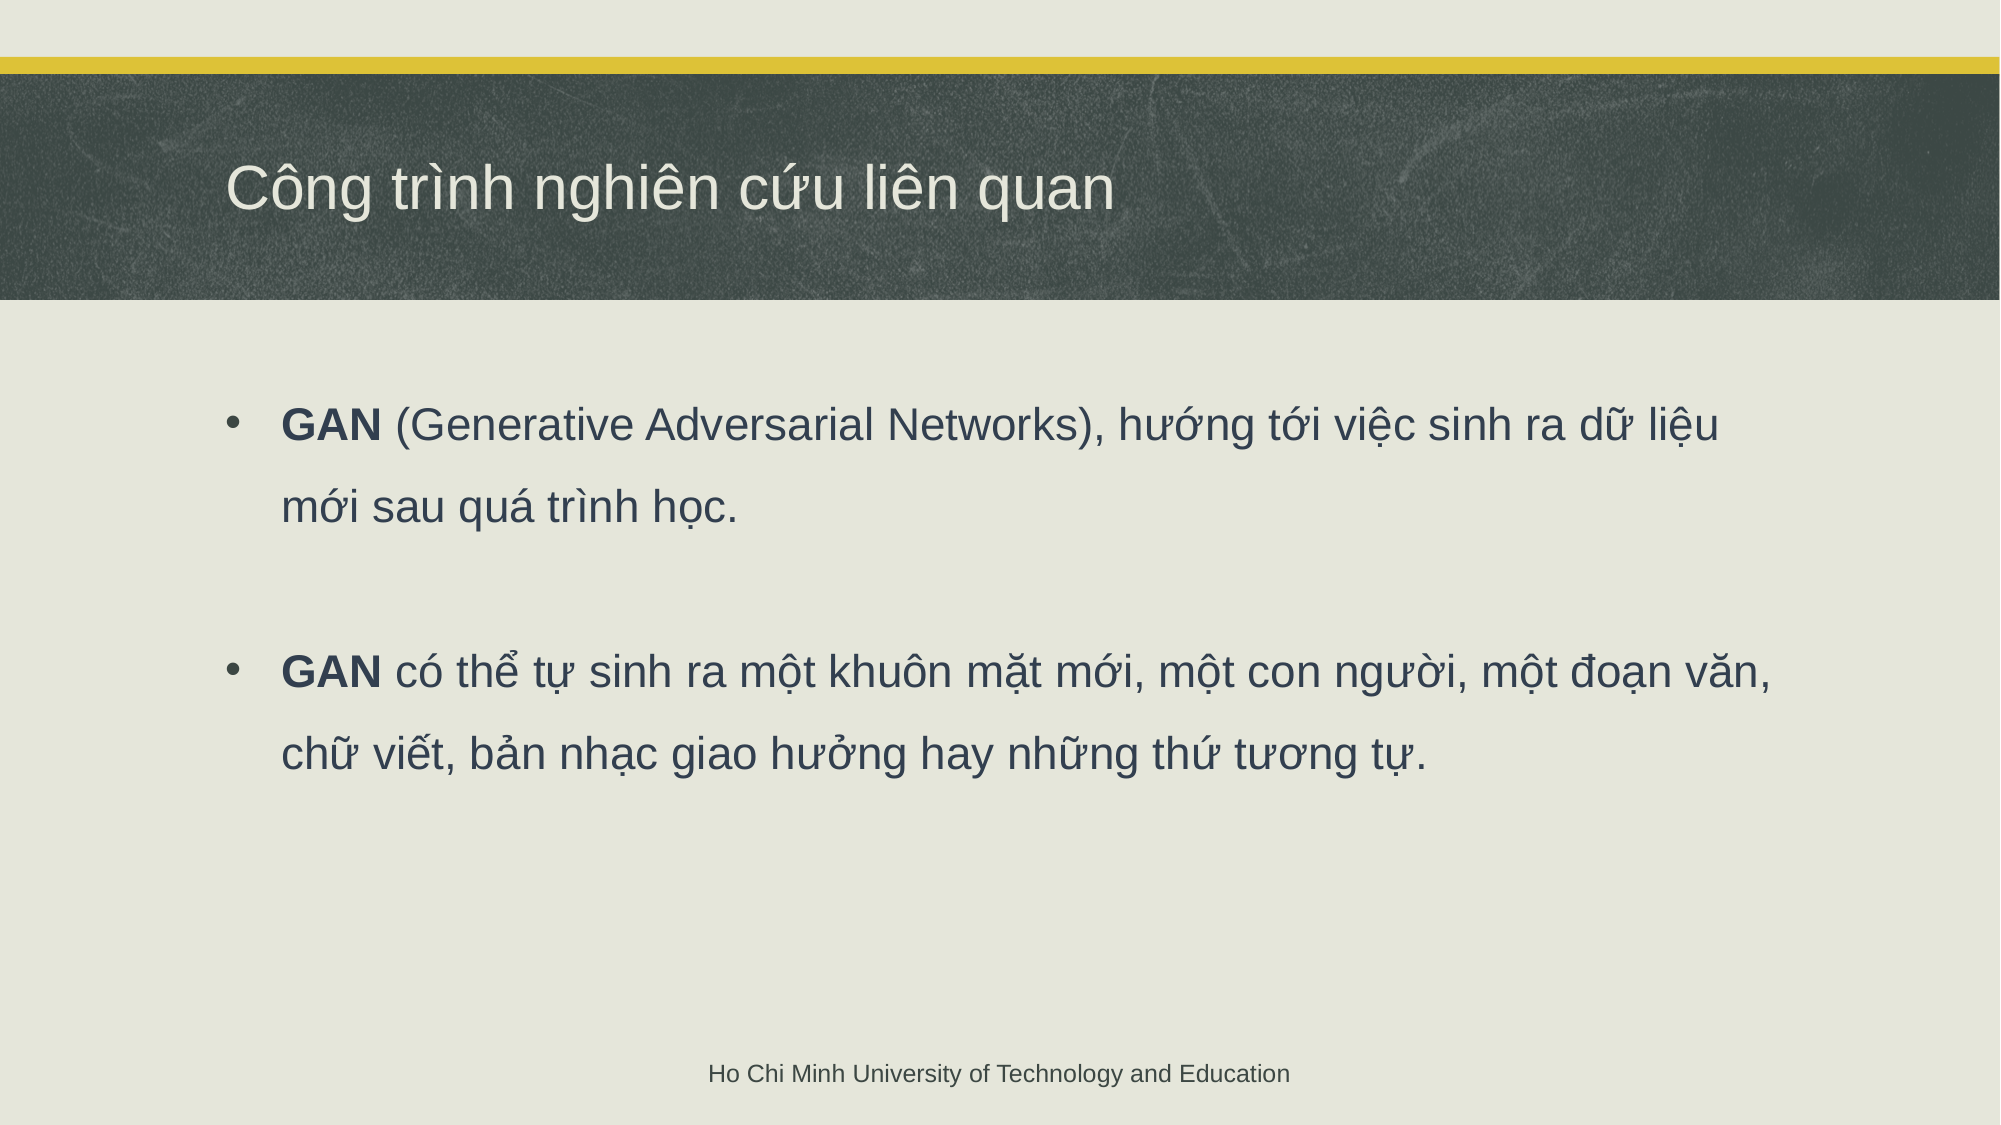

# Công trình nghiên cứu liên quan
GAN (Generative Adversarial Networks), hướng tới việc sinh ra dữ liệu mới sau quá trình học.

GAN có thể tự sinh ra một khuôn mặt mới, một con người, một đoạn văn, chữ viết, bản nhạc giao hưởng hay những thứ tương tự.

Ho Chi Minh University of Technology and Education